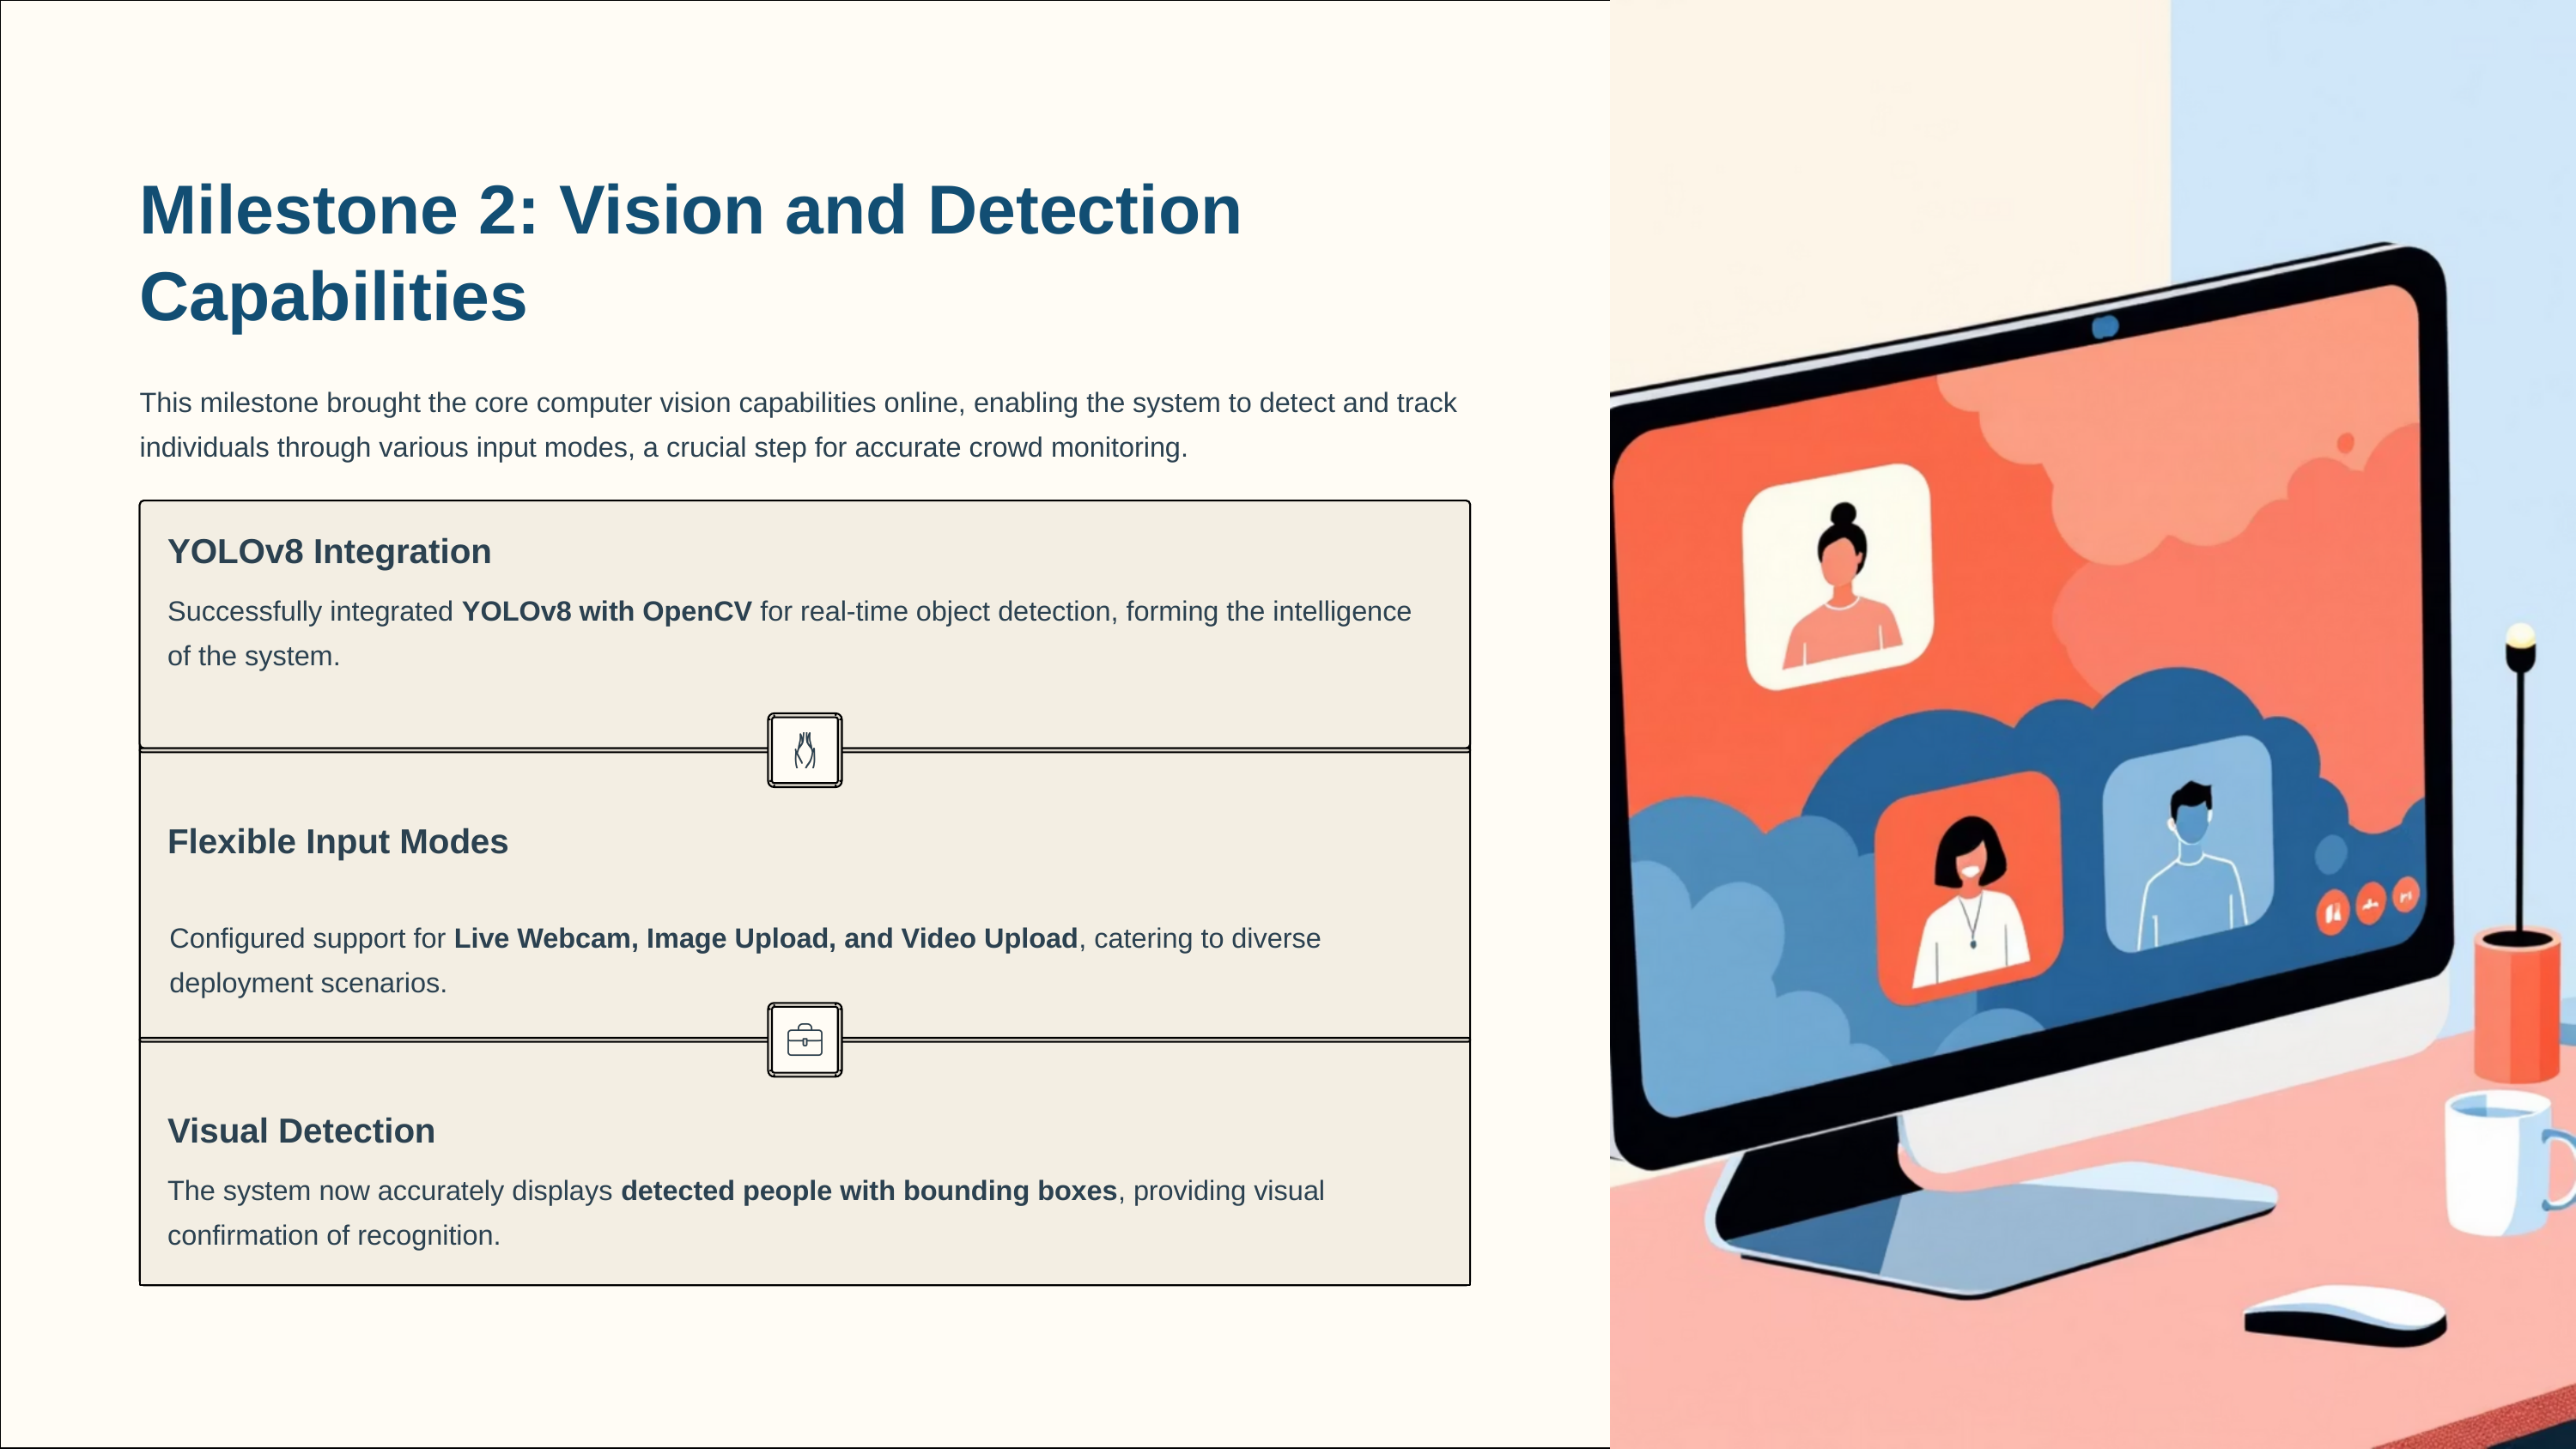

Milestone 2: Vision and Detection Capabilities
This milestone brought the core computer vision capabilities online, enabling the system to detect and track individuals through various input modes, a crucial step for accurate crowd monitoring.

YOLOv8 Integration
Successfully integrated YOLOv8 with OpenCV for real-time object detection, forming the intelligence of the system.

Flexible Input Modes
Configured support for Live Webcam, Image Upload, and Video Upload, catering to diverse deployment scenarios.

Visual Detection
The system now accurately displays detected people with bounding boxes, providing visual confirmation of recognition.